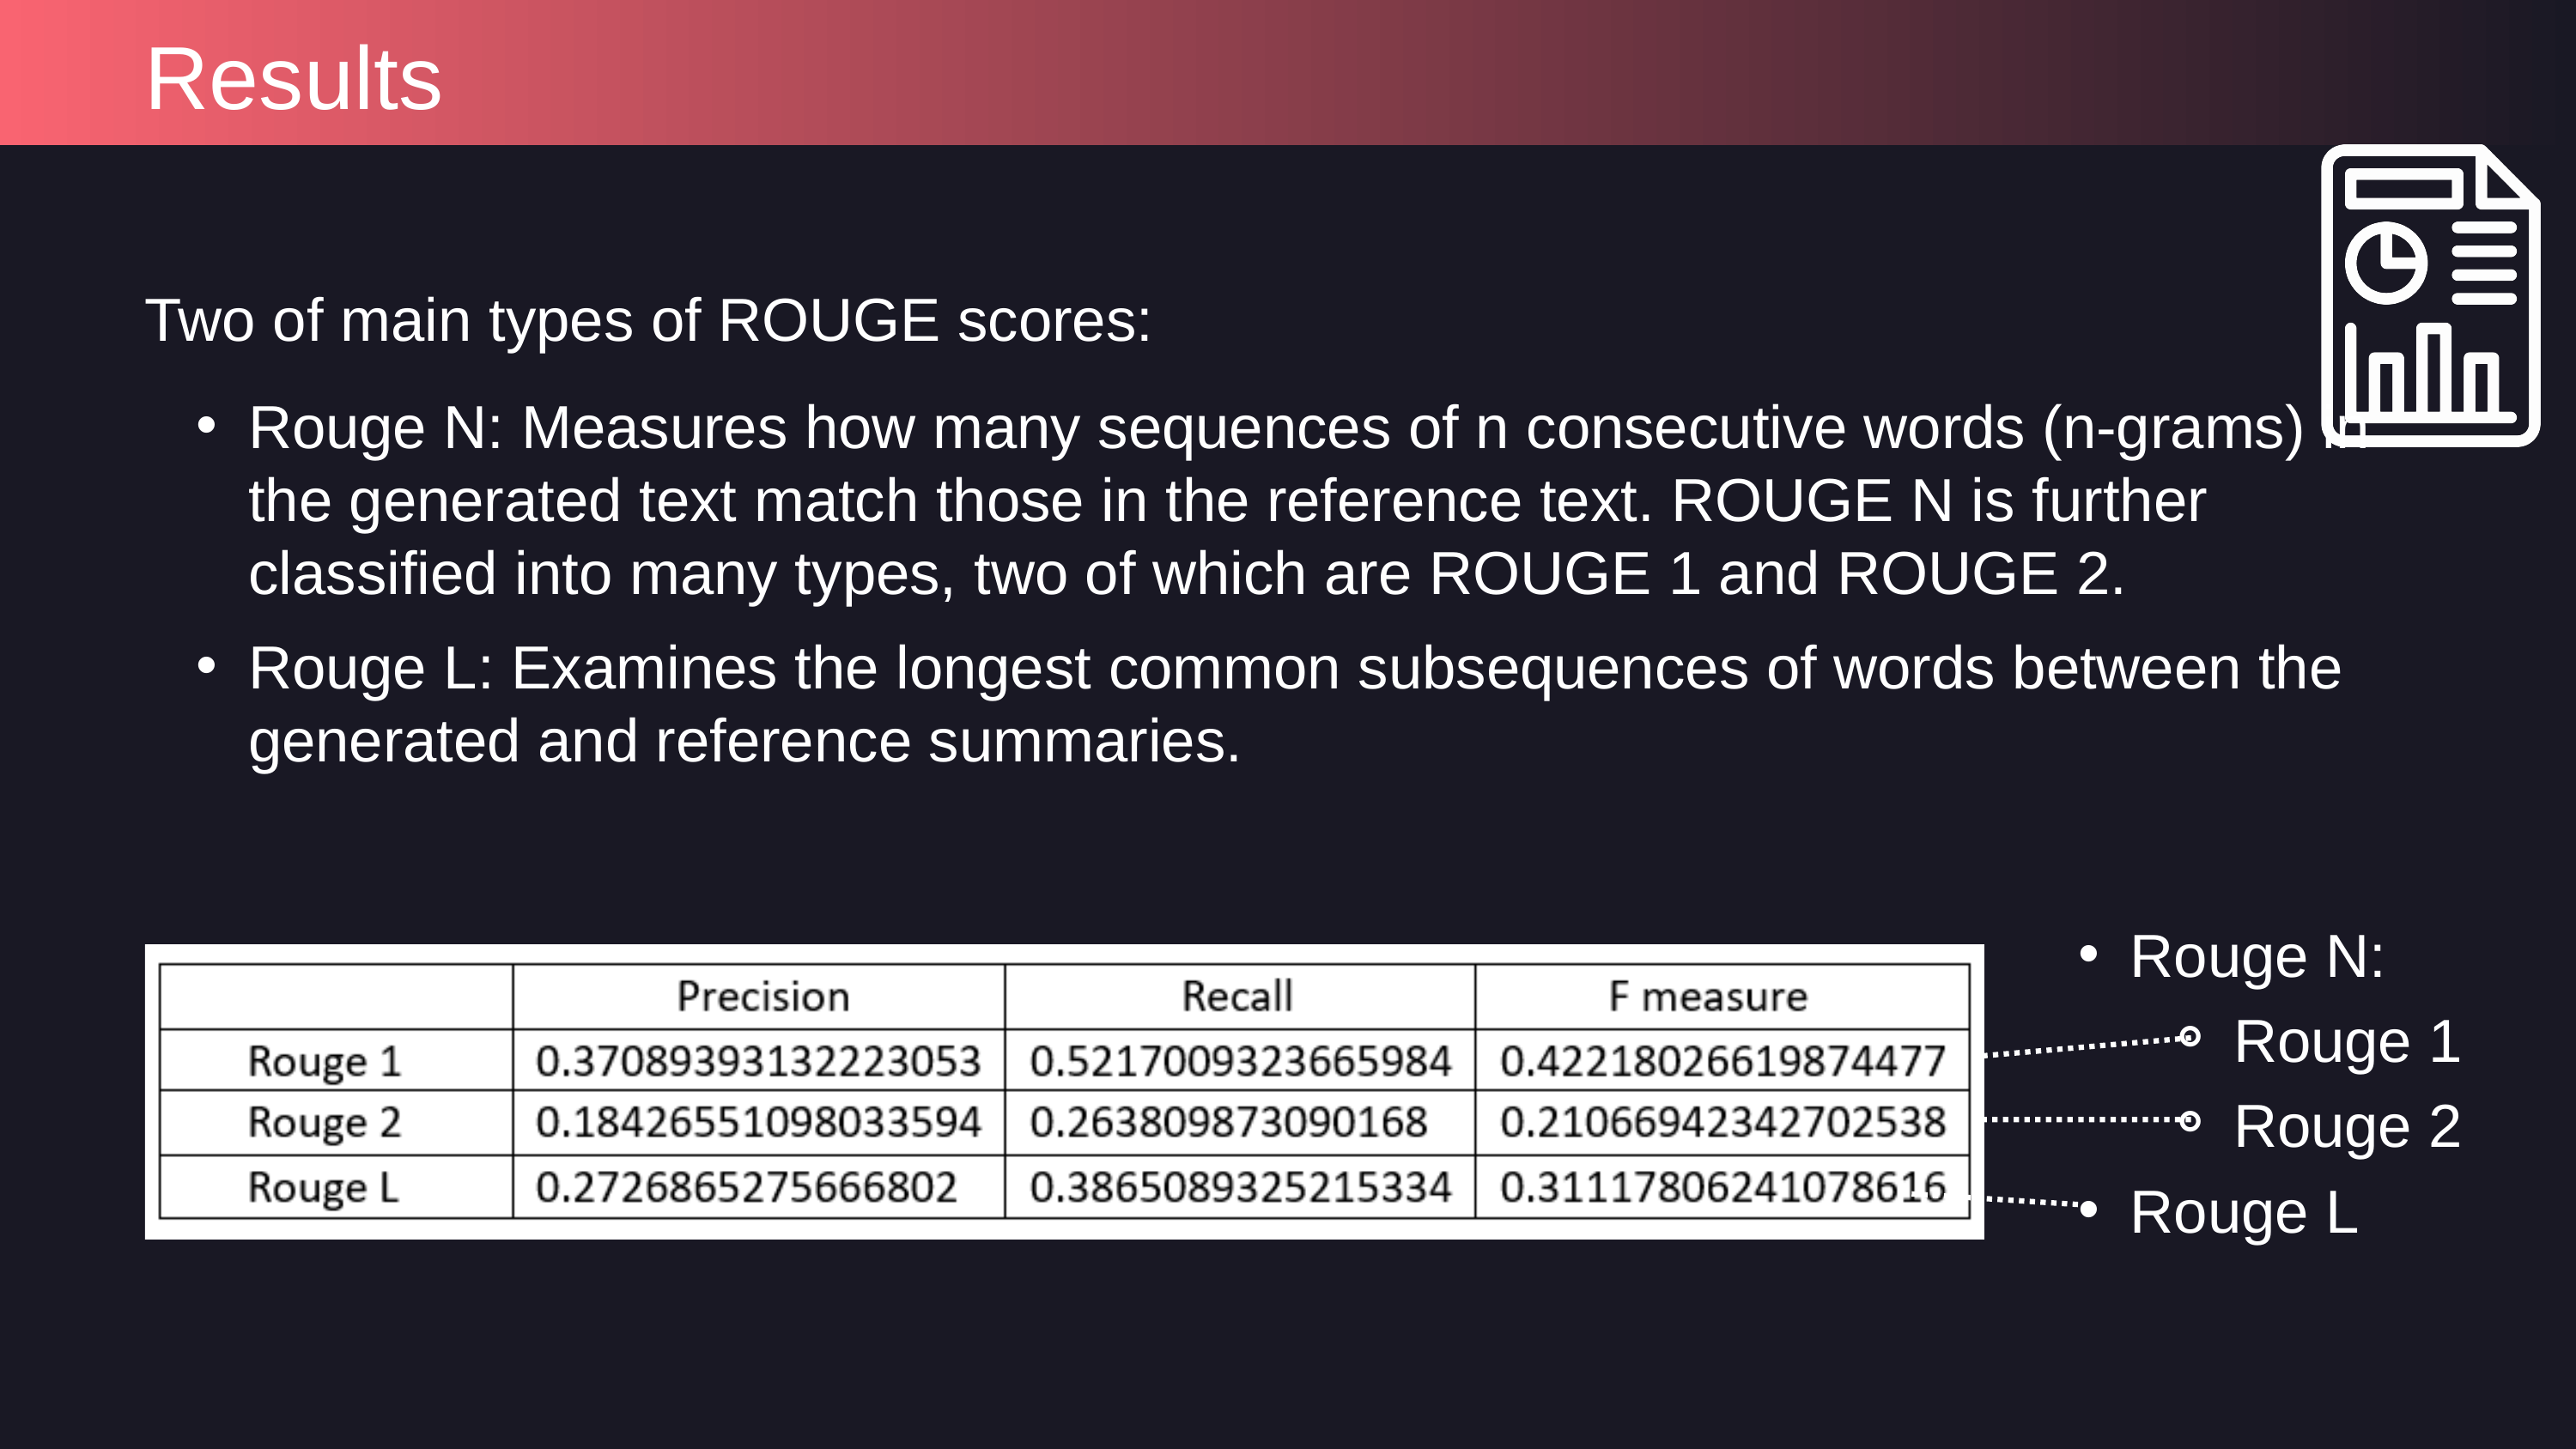

Results

Two of main types of ROUGE scores:

Rouge N: Measures how many sequences of n consecutive words (n-grams) in the generated text match those in the reference text. ROUGE N is further classified into many types, two of which are ROUGE 1 and ROUGE 2.

Rouge L: Examines the longest common subsequences of words between the generated and reference summaries.
Rouge N:
Rouge 1
Rouge 2
Rouge L